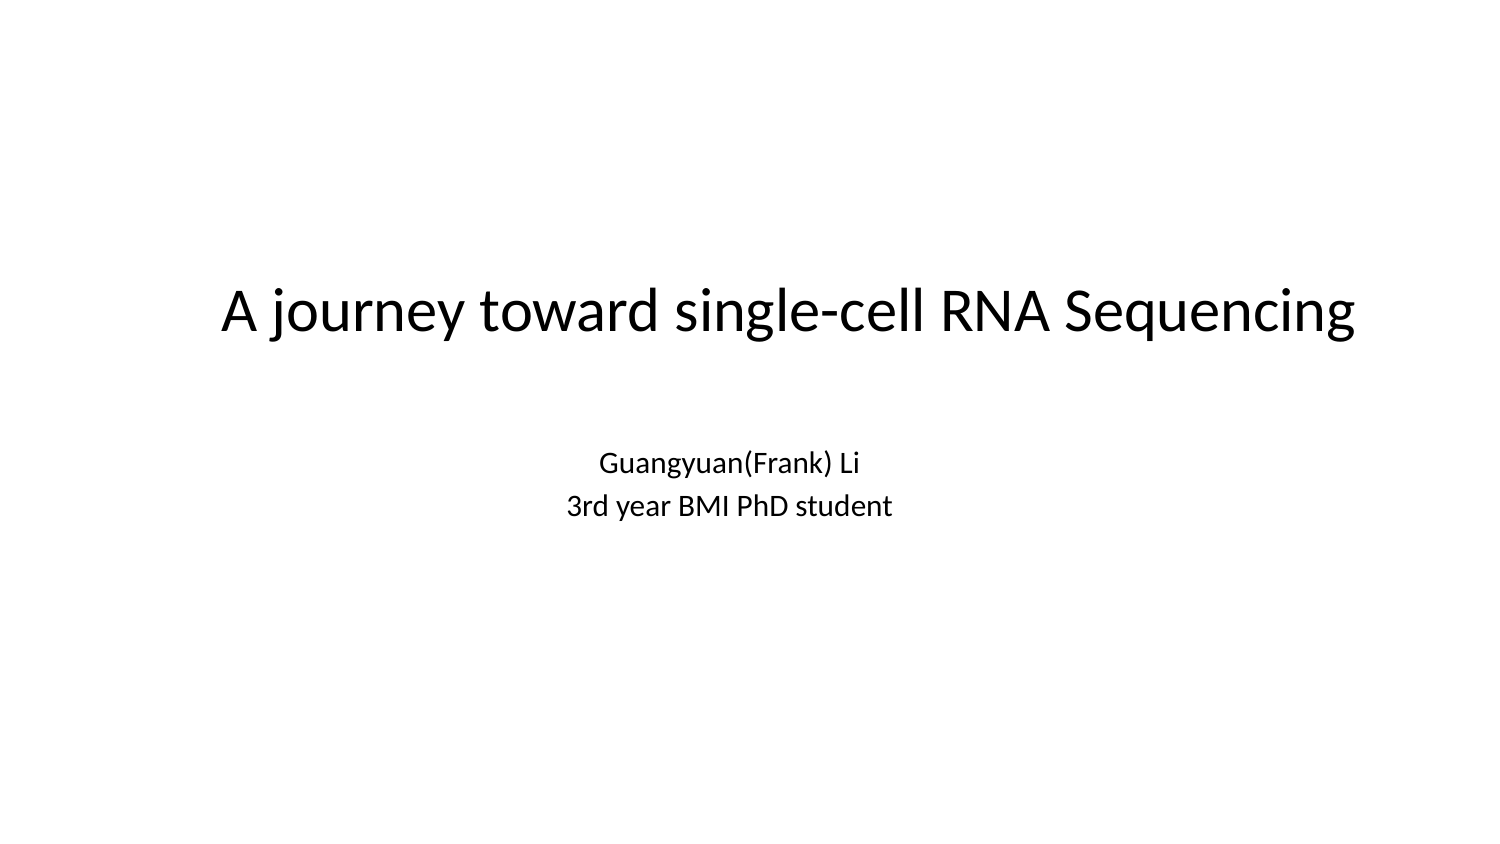

A journey toward single-cell RNA Sequencing
Guangyuan(Frank) Li
3rd year BMI PhD student